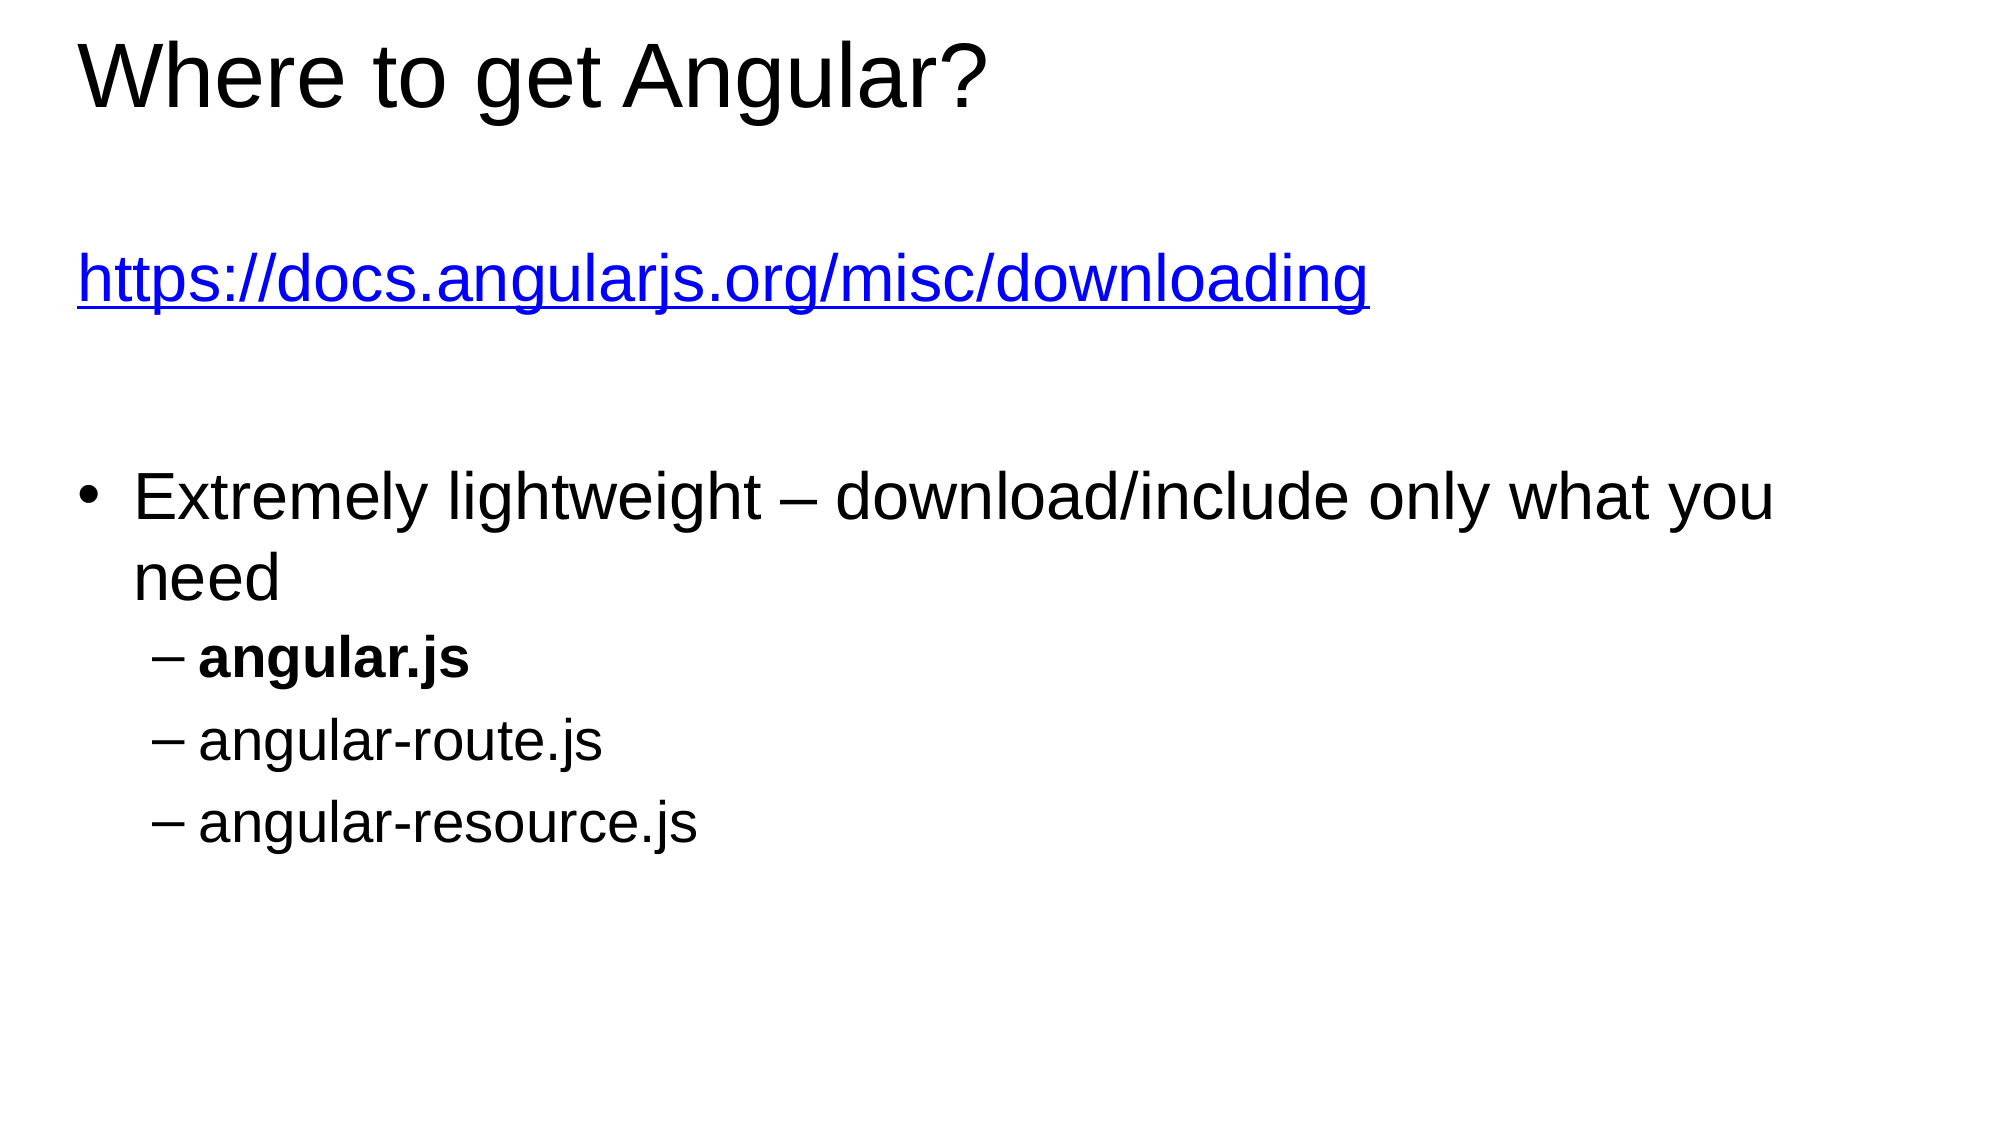

# Where to get Angular?
https://docs.angularjs.org/misc/downloading

Extremely lightweight – download/include only what you need
angular.js
angular-route.js
angular-resource.js